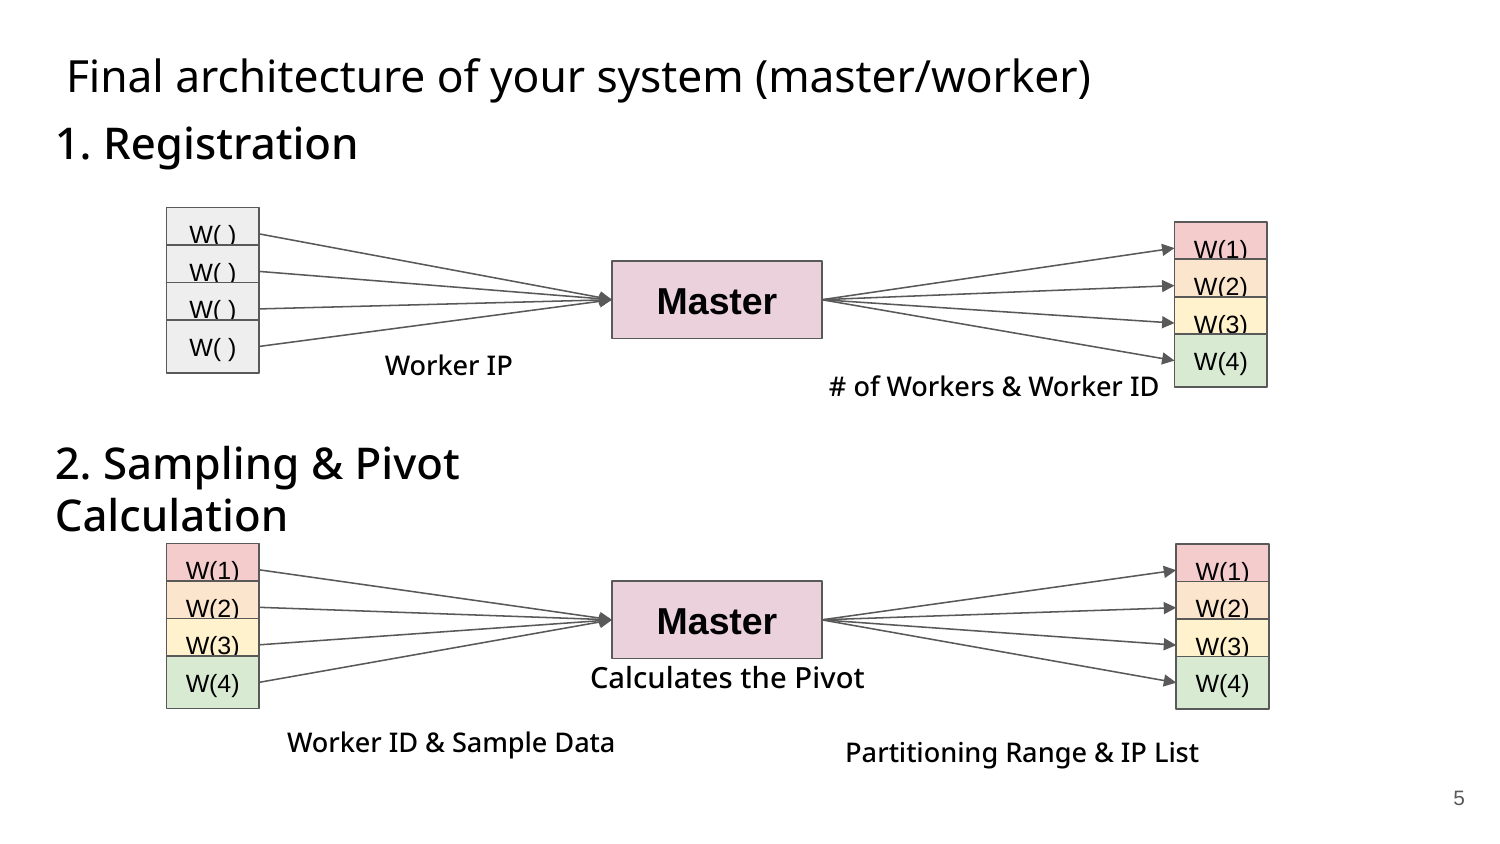

# Final architecture of your system (master/worker)
1. Registration
W( )
W(1)
W( )
W(2)
Master
W( )
W(3)
W( )
Worker IP
W(4)
# of Workers & Worker ID
2. Sampling & Pivot Calculation
W(1)
W(1)
W(2)
Master
W(2)
W(3)
W(3)
Calculates the Pivot
W(4)
W(4)
Worker ID & Sample Data
Partitioning Range & IP List
5